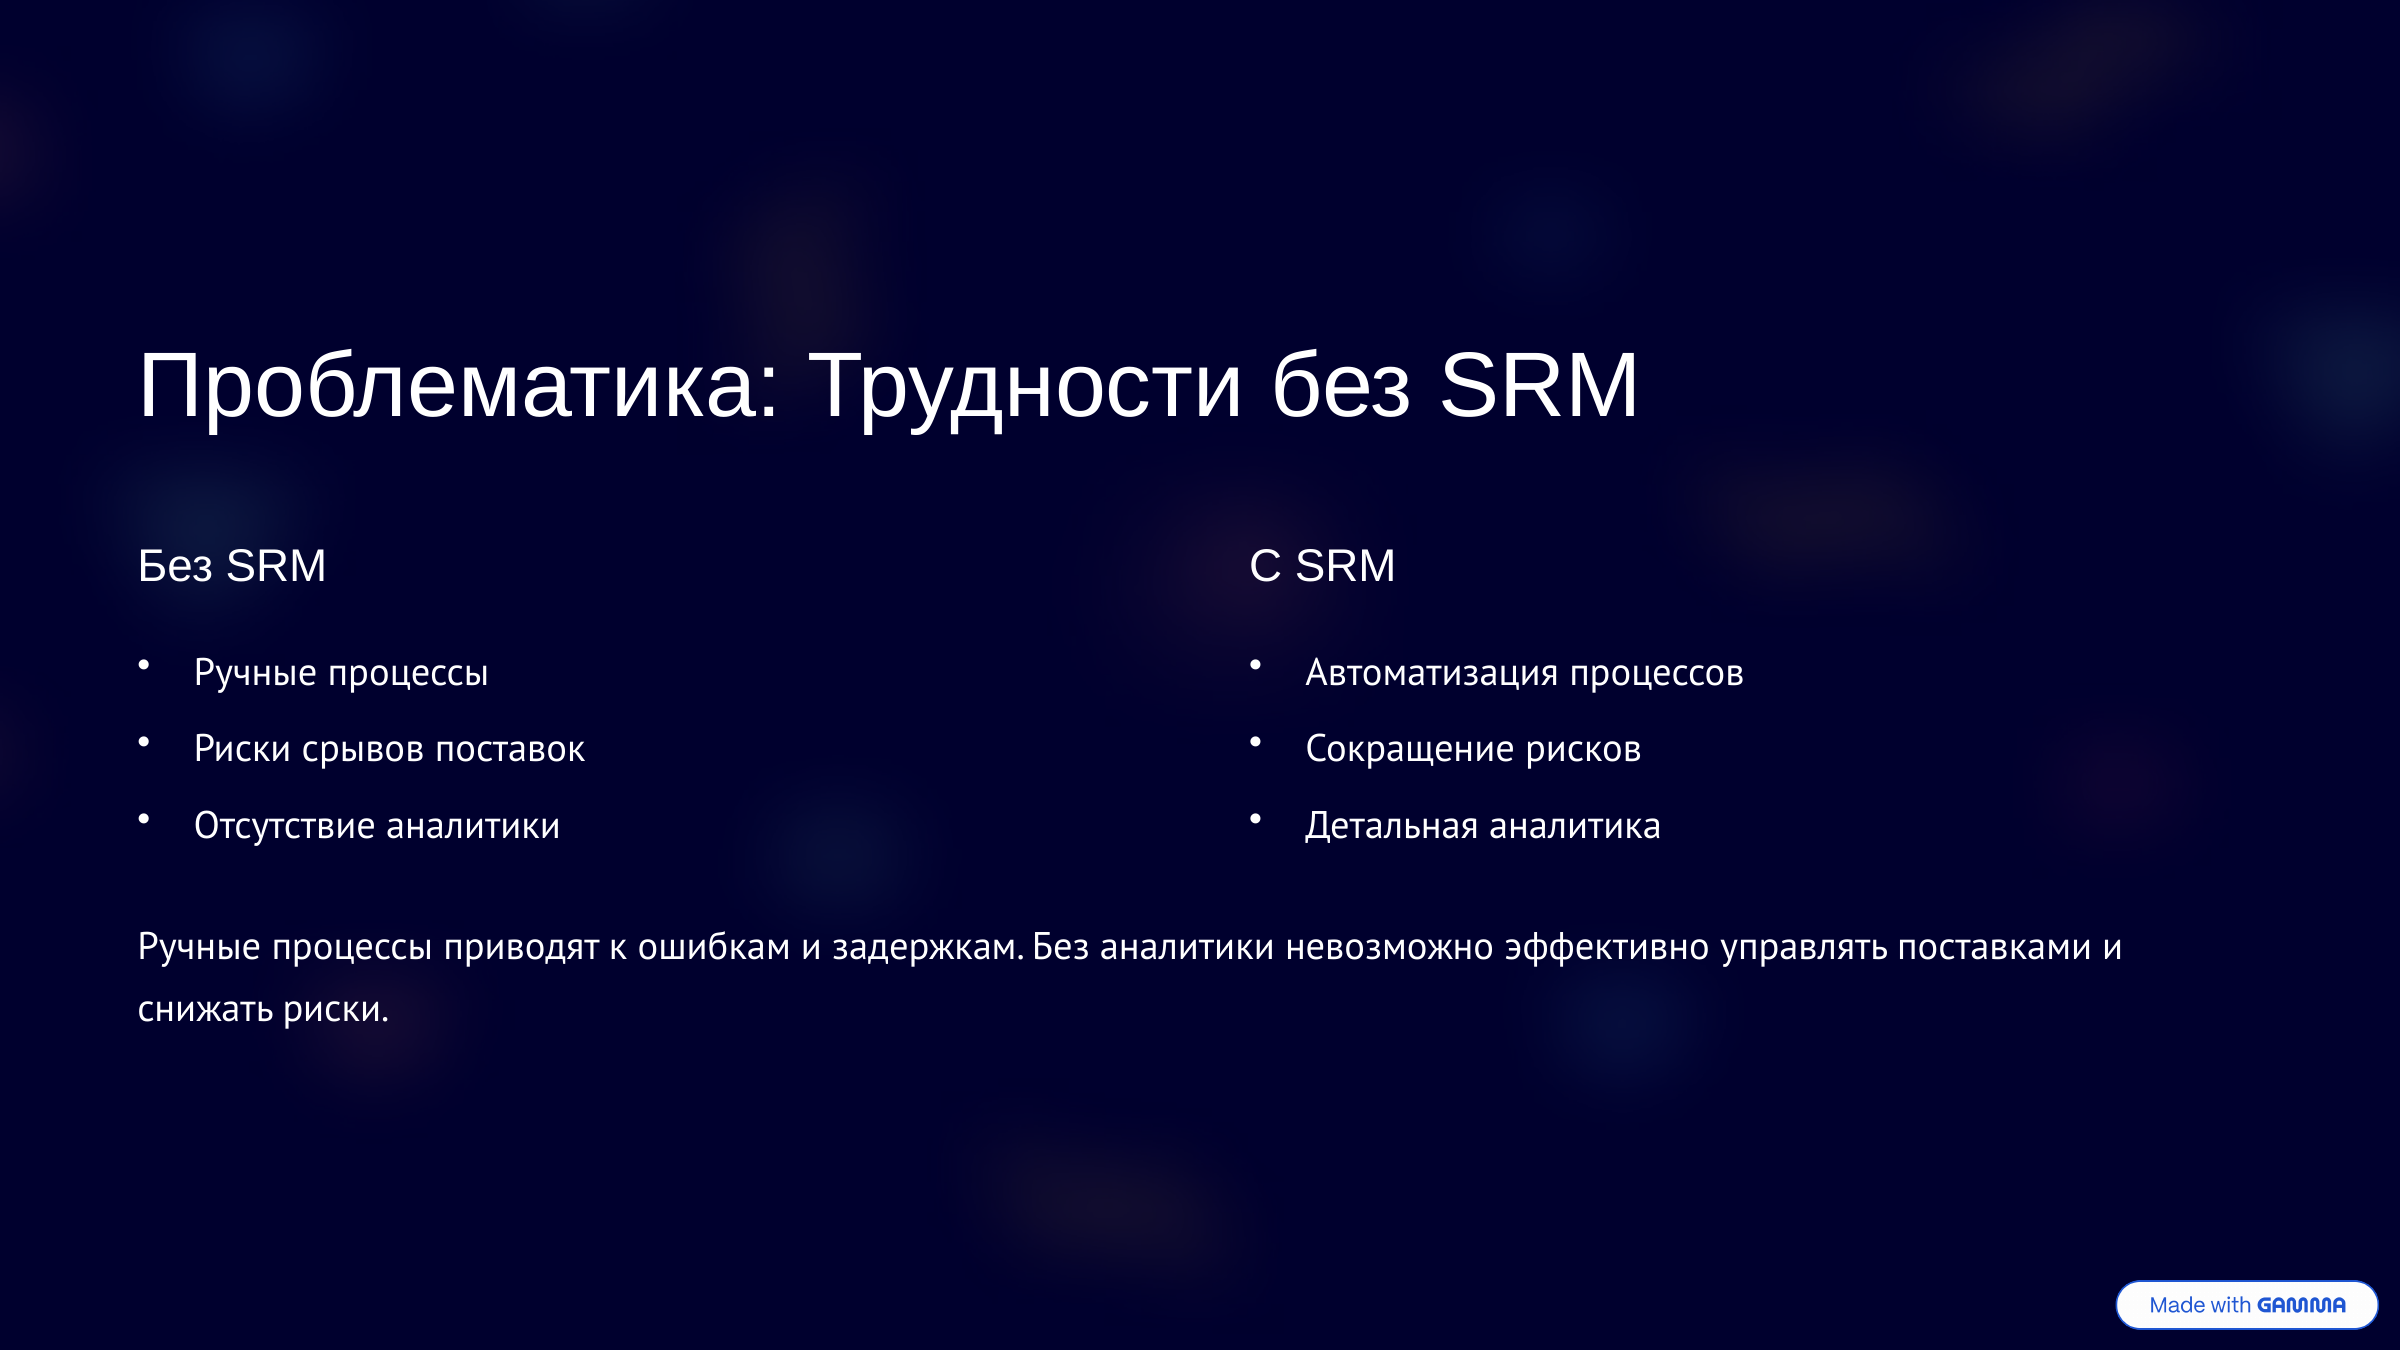

Проблематика: Трудности без SRM
Без SRM
С SRM
Ручные процессы
Автоматизация процессов
Риски срывов поставок
Сокращение рисков
Отсутствие аналитики
Детальная аналитика
Ручные процессы приводят к ошибкам и задержкам. Без аналитики невозможно эффективно управлять поставками и снижать риски.